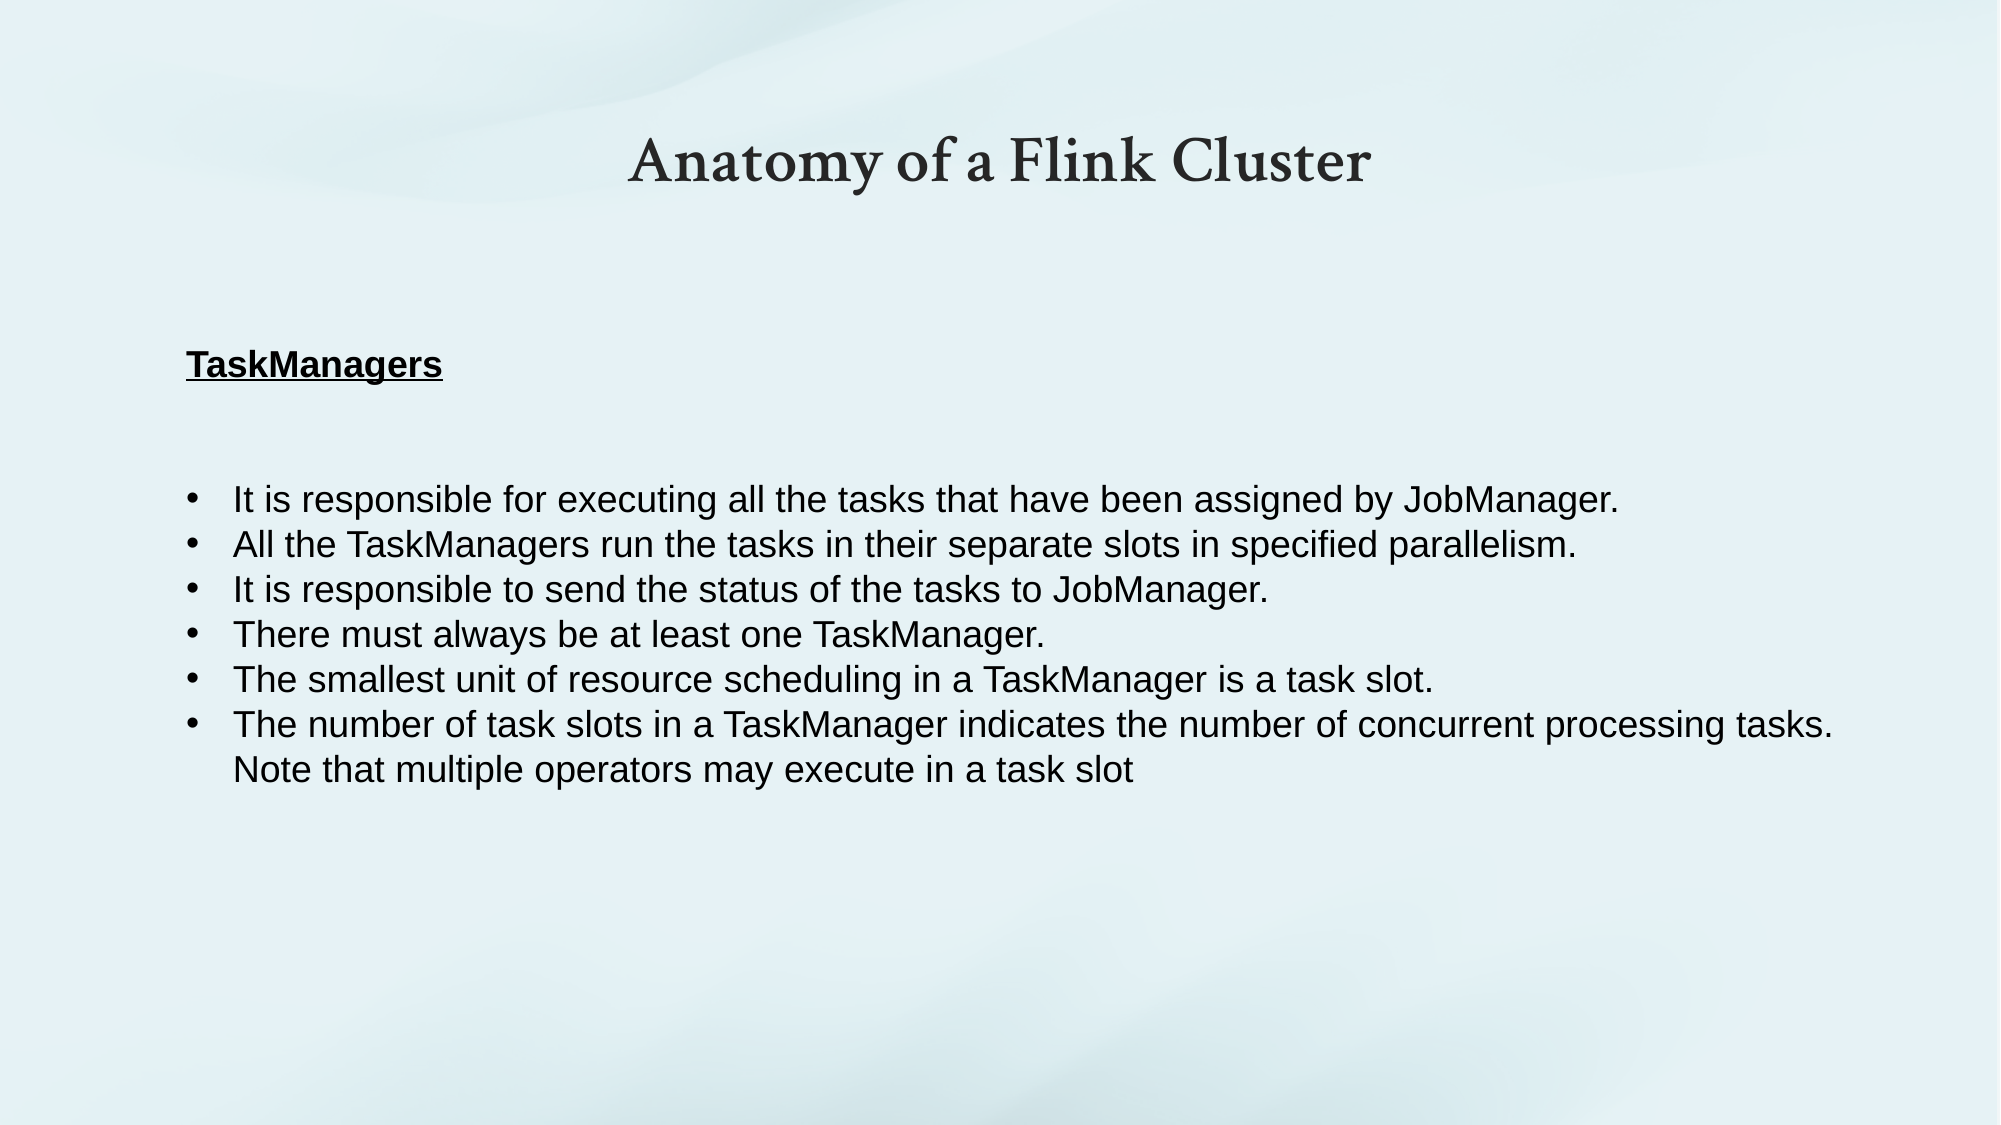

# Anatomy of a Flink Cluster

TaskManagers

It is responsible for executing all the tasks that have been assigned by JobManager.
All the TaskManagers run the tasks in their separate slots in specified parallelism.
It is responsible to send the status of the tasks to JobManager.
There must always be at least one TaskManager.
The smallest unit of resource scheduling in a TaskManager is a task slot.
The number of task slots in a TaskManager indicates the number of concurrent processing tasks. Note that multiple operators may execute in a task slot